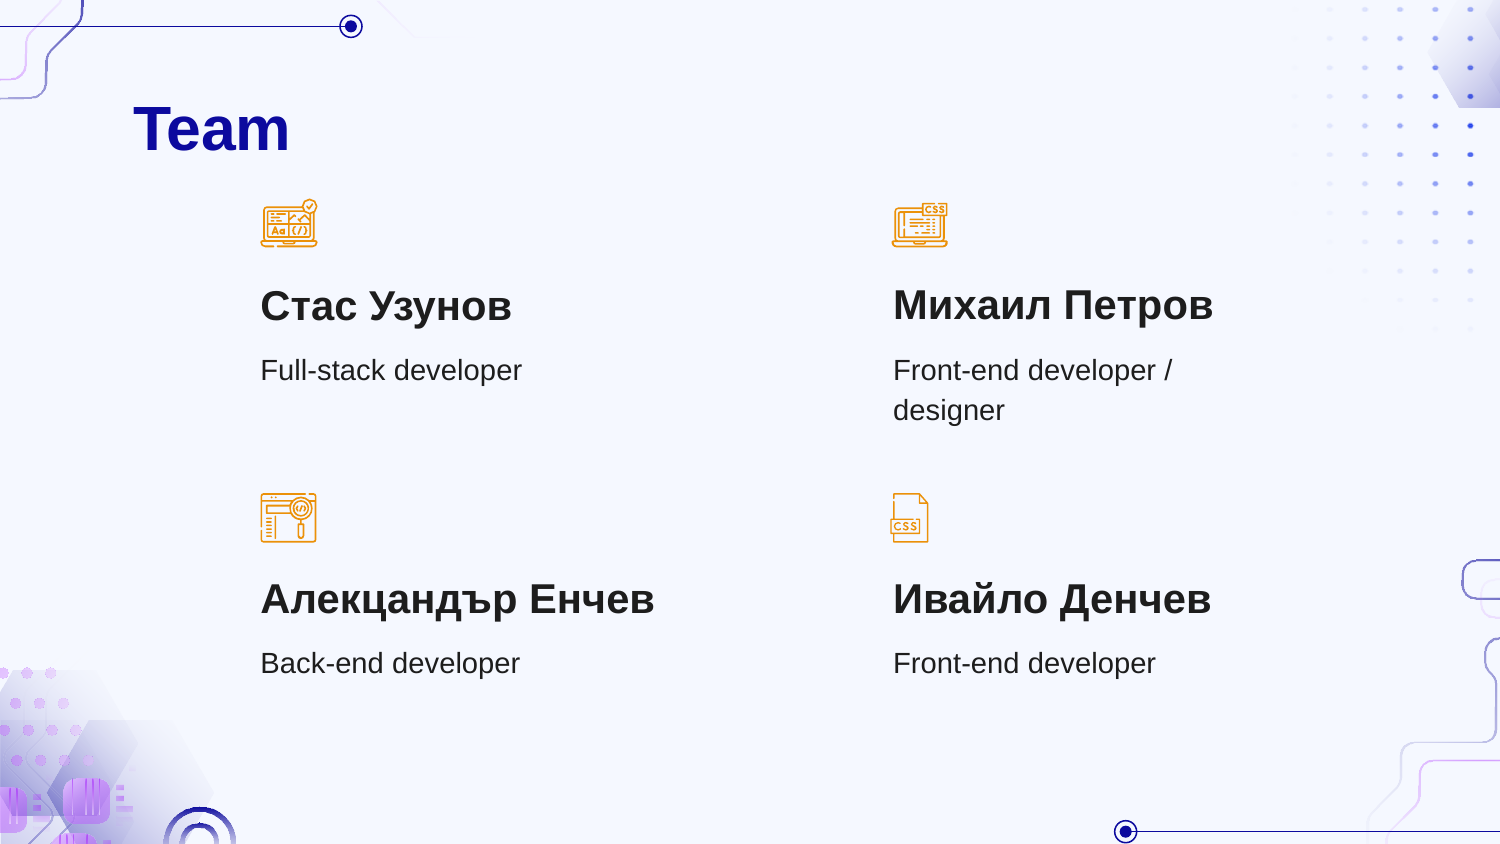

# Team

Михаил Петров
Стас Узунов
Full-stack developer
Front-end developer / designer

Алекцандър Енчев
Ивайло Денчев
Back-end developer
Front-end developer